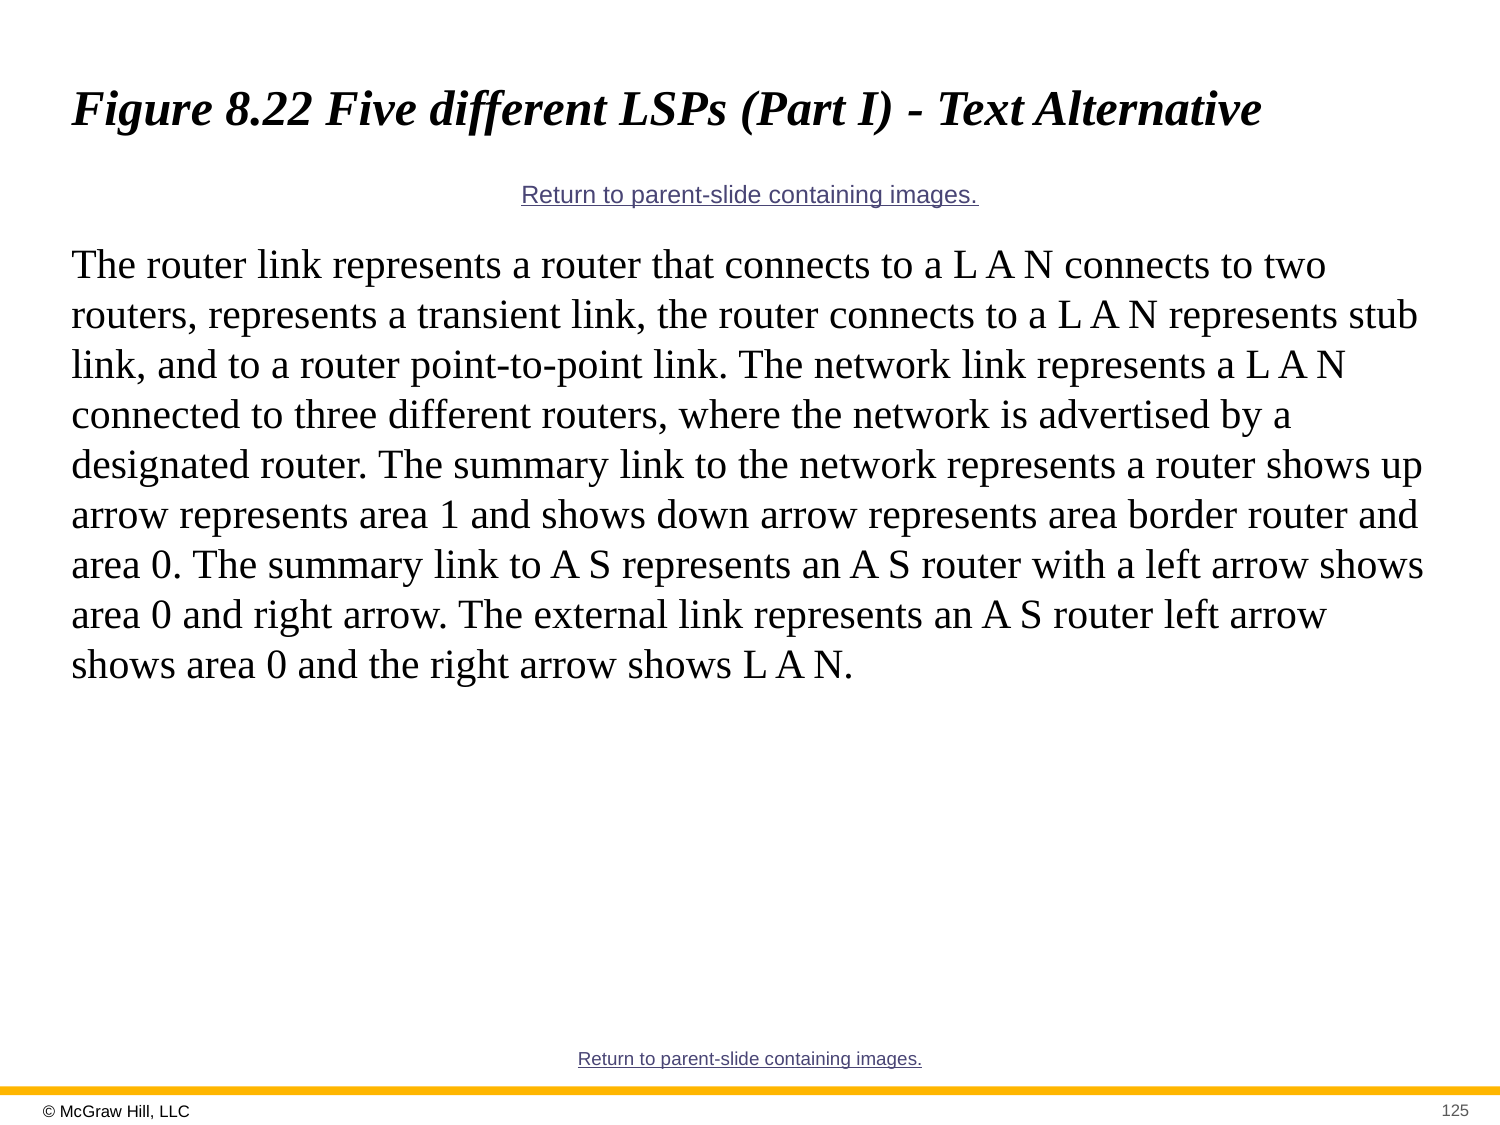

# Figure 8.22 Five different LSPs (Part I) - Text Alternative
Return to parent-slide containing images.
The router link represents a router that connects to a L A N connects to two routers, represents a transient link, the router connects to a L A N represents stub link, and to a router point-to-point link. The network link represents a L A N connected to three different routers, where the network is advertised by a designated router. The summary link to the network represents a router shows up arrow represents area 1 and shows down arrow represents area border router and area 0. The summary link to A S represents an A S router with a left arrow shows area 0 and right arrow. The external link represents an A S router left arrow shows area 0 and the right arrow shows L A N.
Return to parent-slide containing images.
125